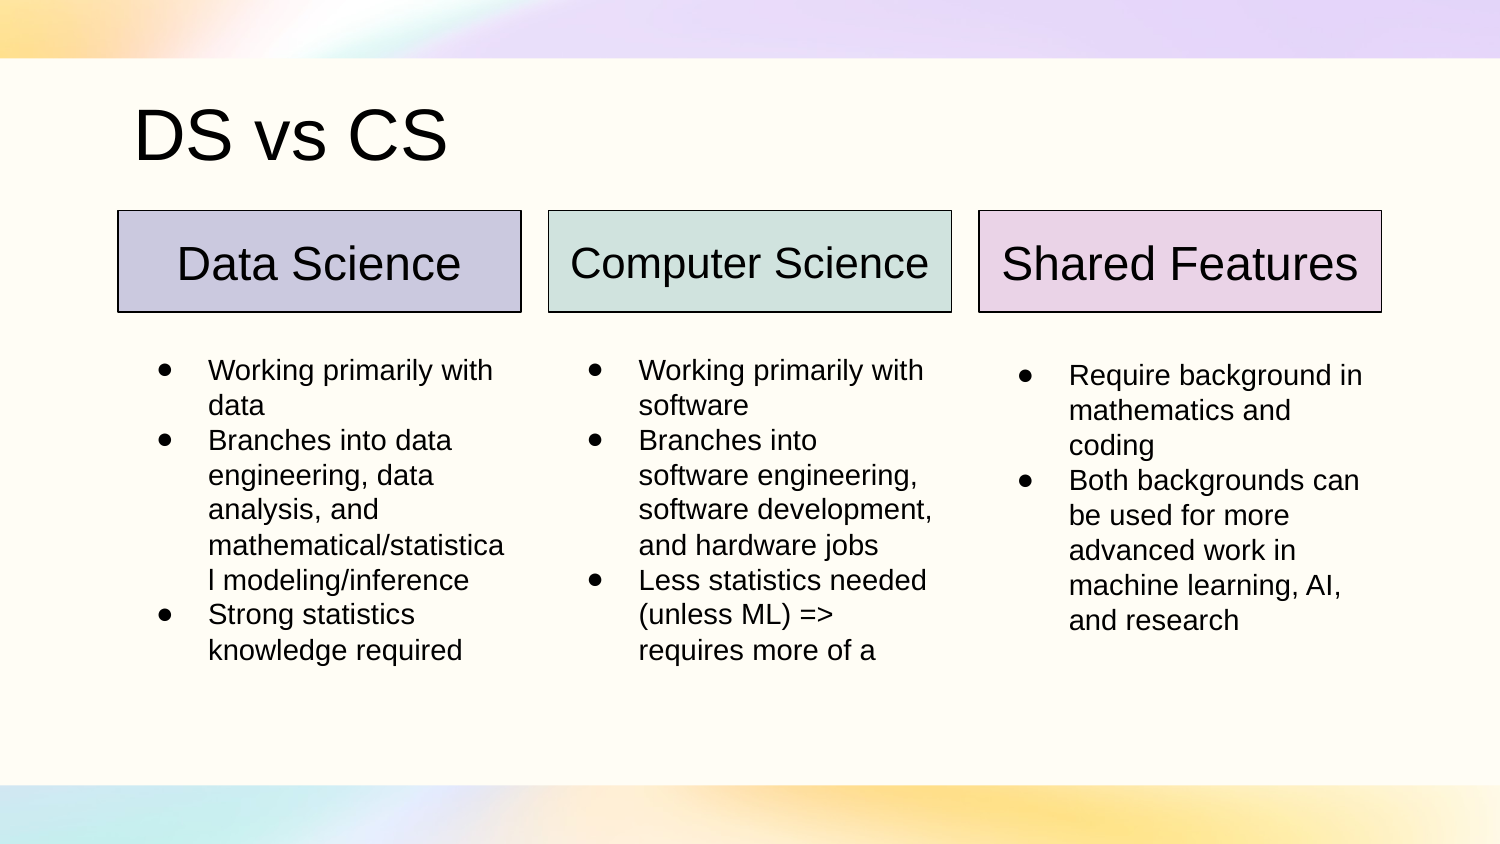

# DS vs CS
Data Science
Computer Science
Shared Features
Require background in mathematics and coding
Both backgrounds can be used for more advanced work in machine learning, AI, and research
Working primarily with software
Branches into software engineering, software development, and hardware jobs
Less statistics needed (unless ML) => requires more of a
Working primarily with data
Branches into data engineering, data analysis, and mathematical/statistical modeling/inference
Strong statistics knowledge required